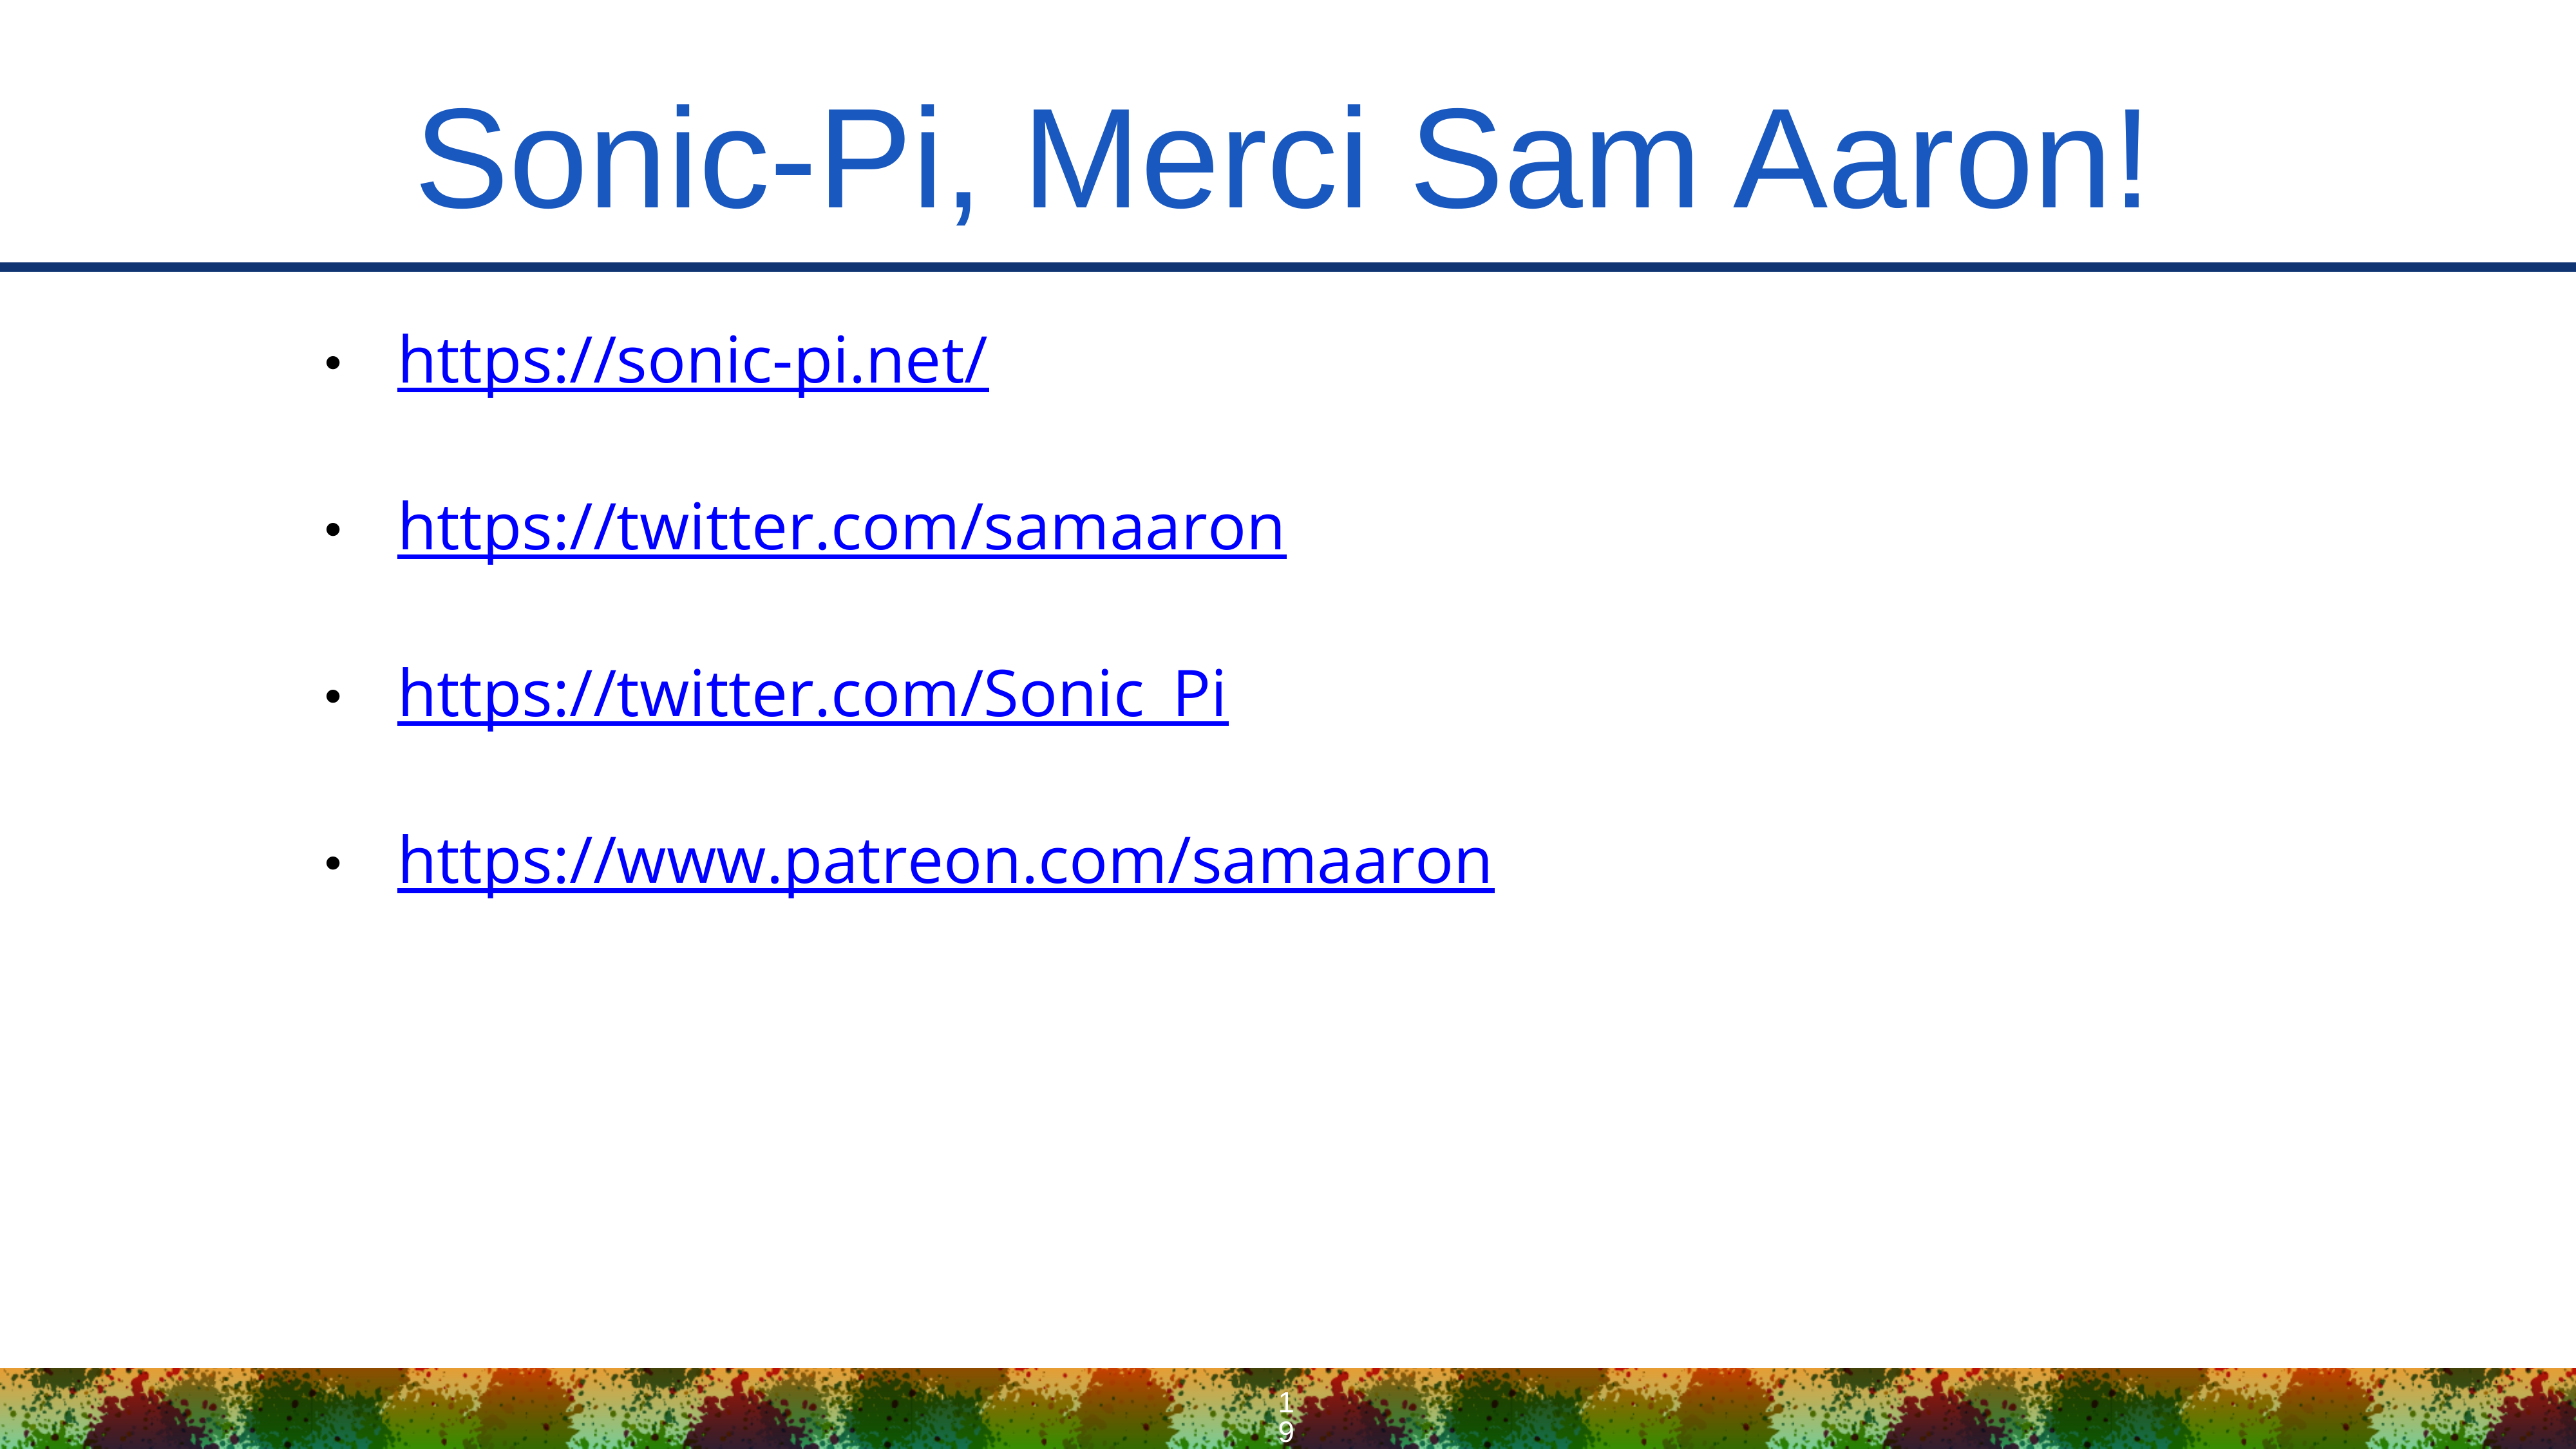

# Sonic-Pi, Merci Sam Aaron!
https://sonic-pi.net/
https://twitter.com/samaaron
https://twitter.com/Sonic_Pi
https://www.patreon.com/samaaron

19